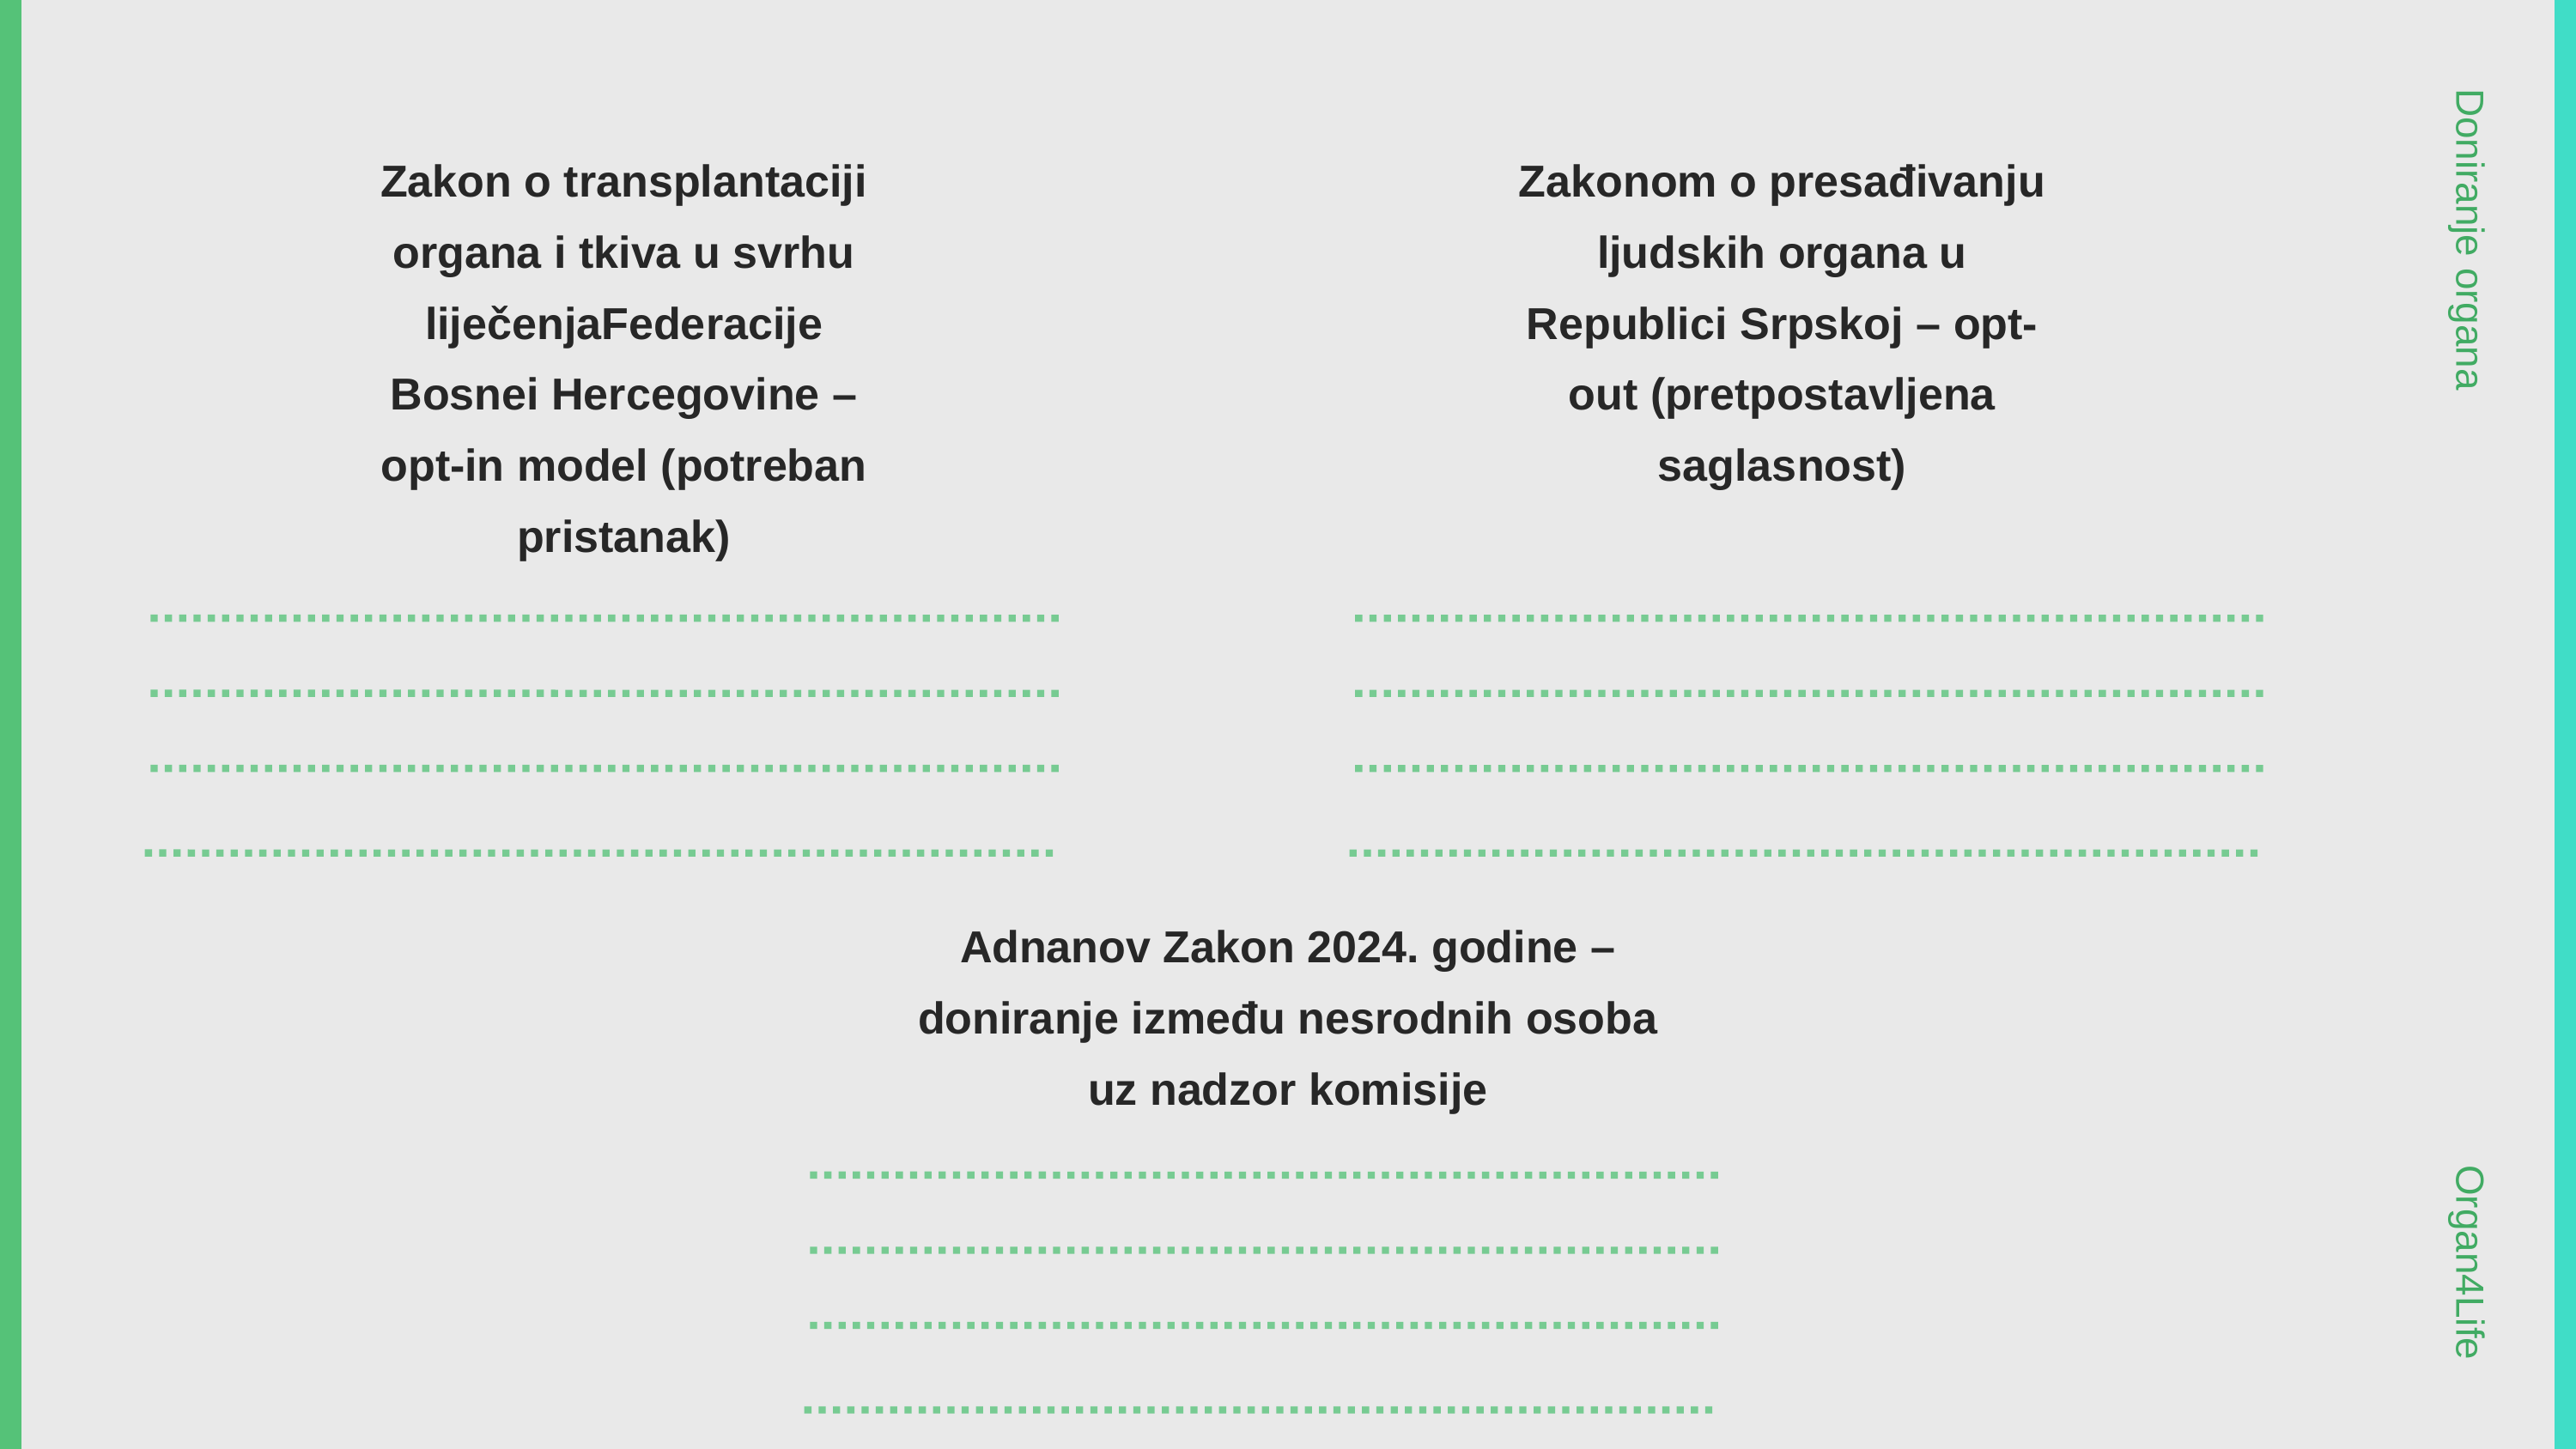

Zakon o transplantaciji organa i tkiva u svrhu liječenjaFederacije Bosnei Hercegovine – opt-in model (potreban pristanak)

Zakonom o presađivanju ljudskih organa u Republici Srpskoj – opt-out (pretpostavljena saglasnost)

Doniranje organa
Adnanov Zakon 2024. godine – doniranje između nesrodnih osoba uz nadzor komisije

Organ4Life